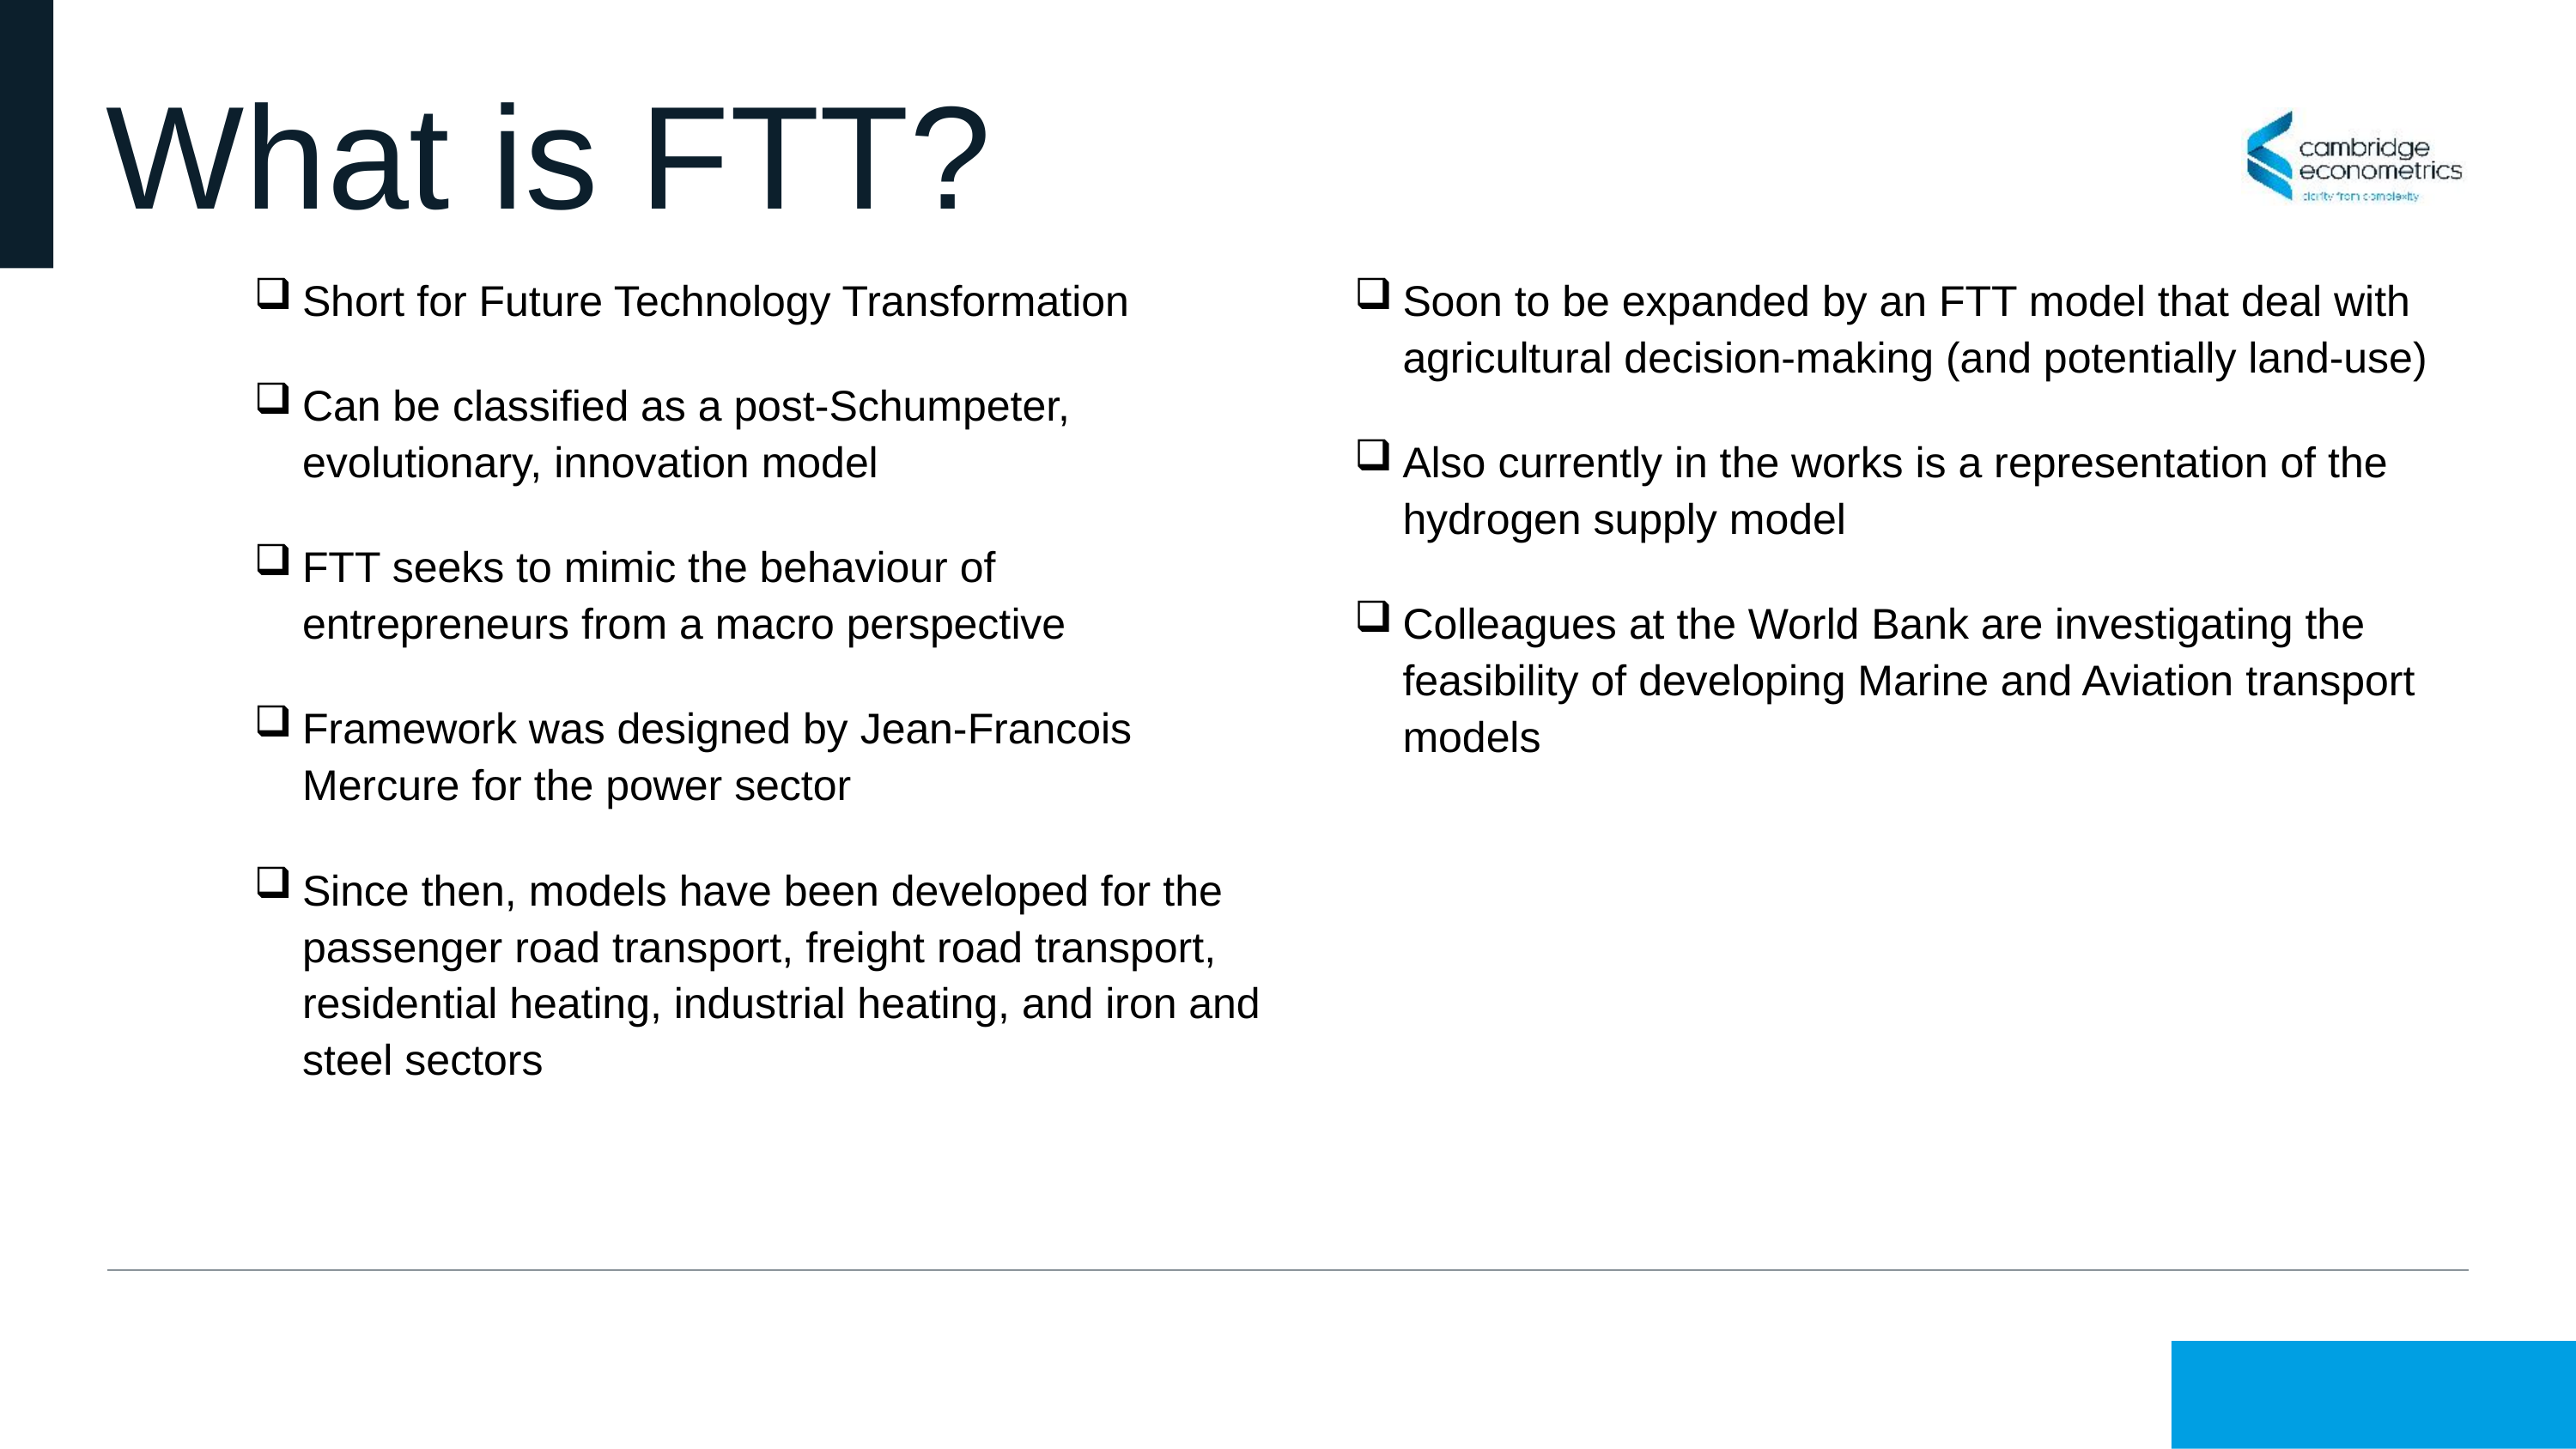

# What is FTT?
Soon to be expanded by an FTT model that deal with agricultural decision-making (and potentially land-use)
Also currently in the works is a representation of the hydrogen supply model
Colleagues at the World Bank are investigating the feasibility of developing Marine and Aviation transport models
Short for Future Technology Transformation
Can be classified as a post-Schumpeter, evolutionary, innovation model
FTT seeks to mimic the behaviour of entrepreneurs from a macro perspective
Framework was designed by Jean-Francois Mercure for the power sector
Since then, models have been developed for the passenger road transport, freight road transport, residential heating, industrial heating, and iron and steel sectors